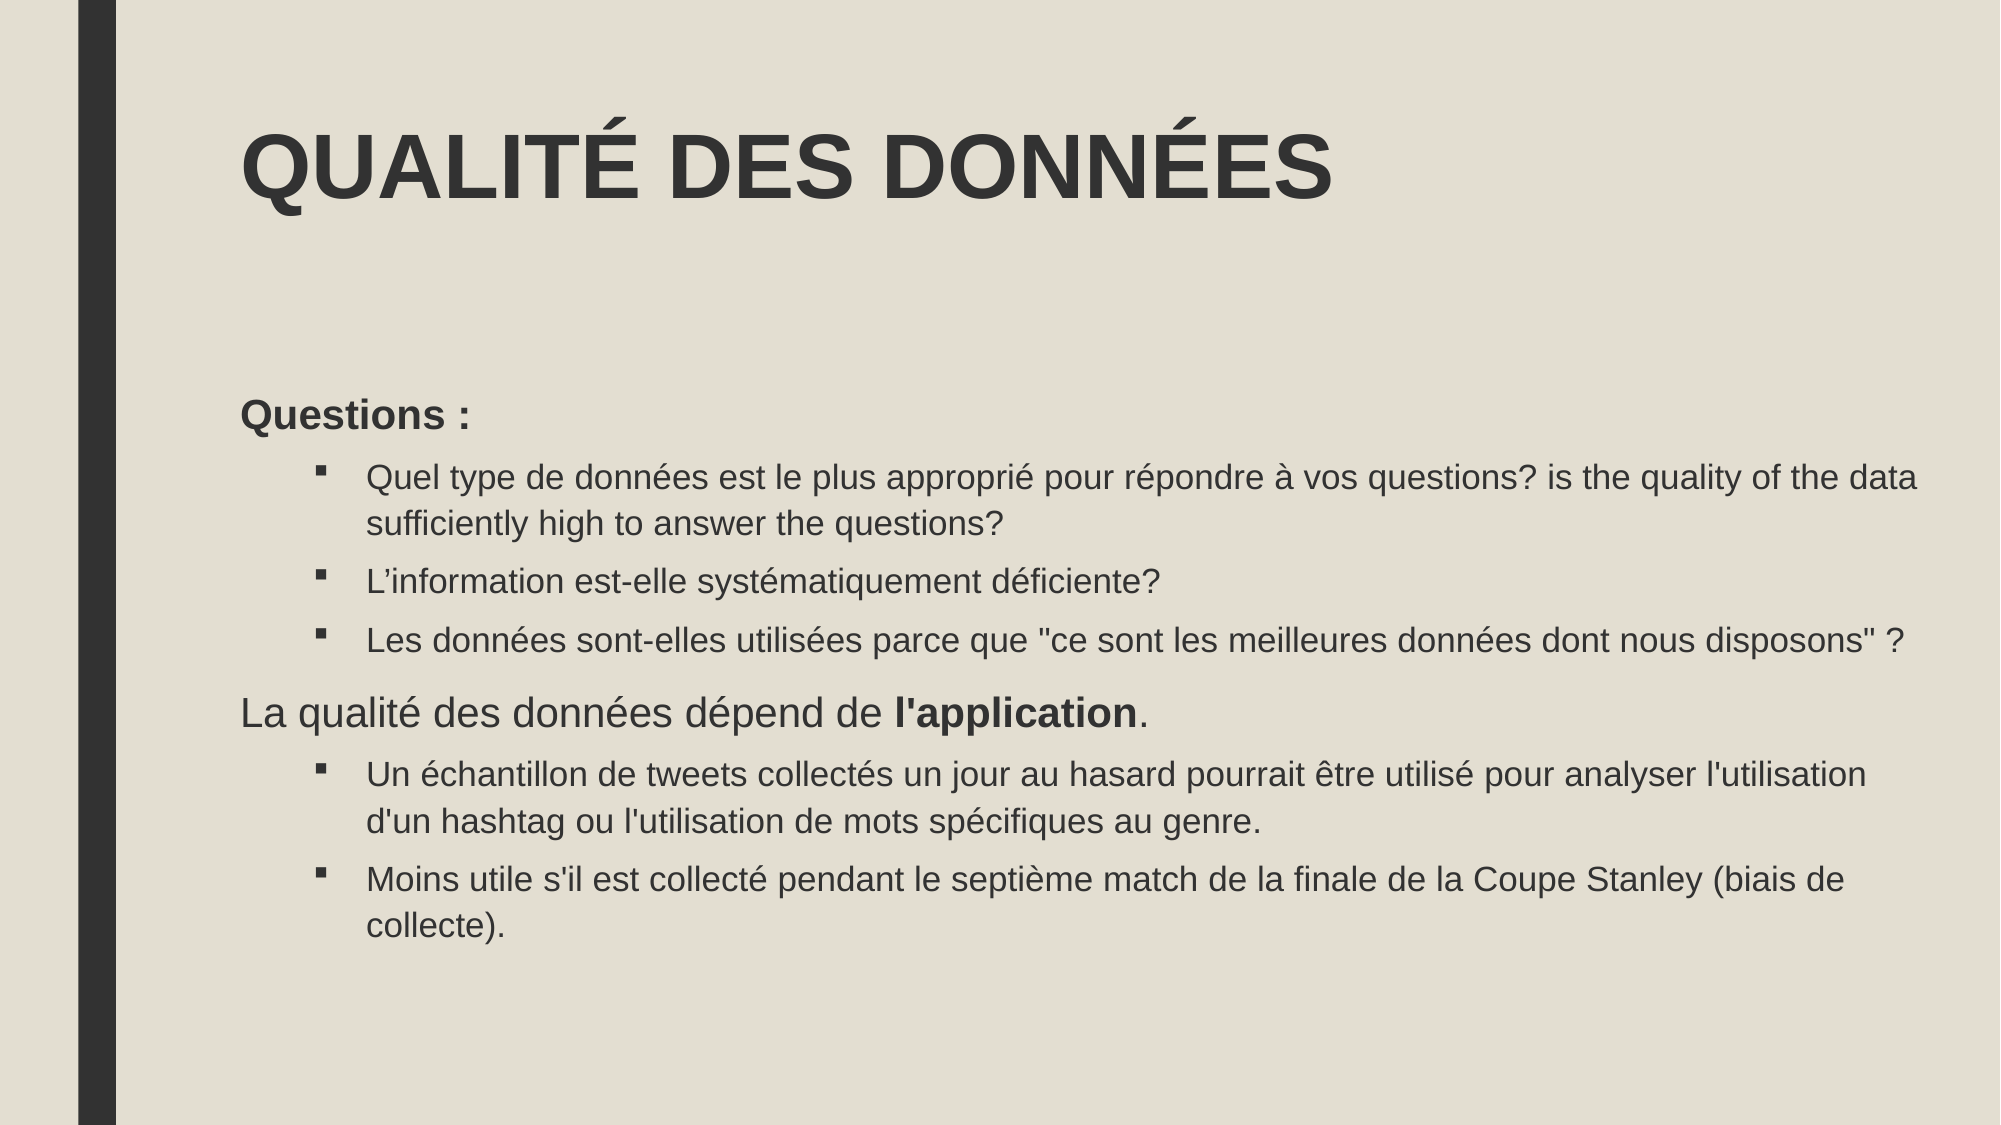

# qualité des données
Questions :
Quel type de données est le plus approprié pour répondre à vos questions? is the quality of the data sufficiently high to answer the questions?
L’information est-elle systématiquement déficiente?
Les données sont-elles utilisées parce que "ce sont les meilleures données dont nous disposons" ?
La qualité des données dépend de l'application.
Un échantillon de tweets collectés un jour au hasard pourrait être utilisé pour analyser l'utilisation d'un hashtag ou l'utilisation de mots spécifiques au genre.
Moins utile s'il est collecté pendant le septième match de la finale de la Coupe Stanley (biais de collecte).